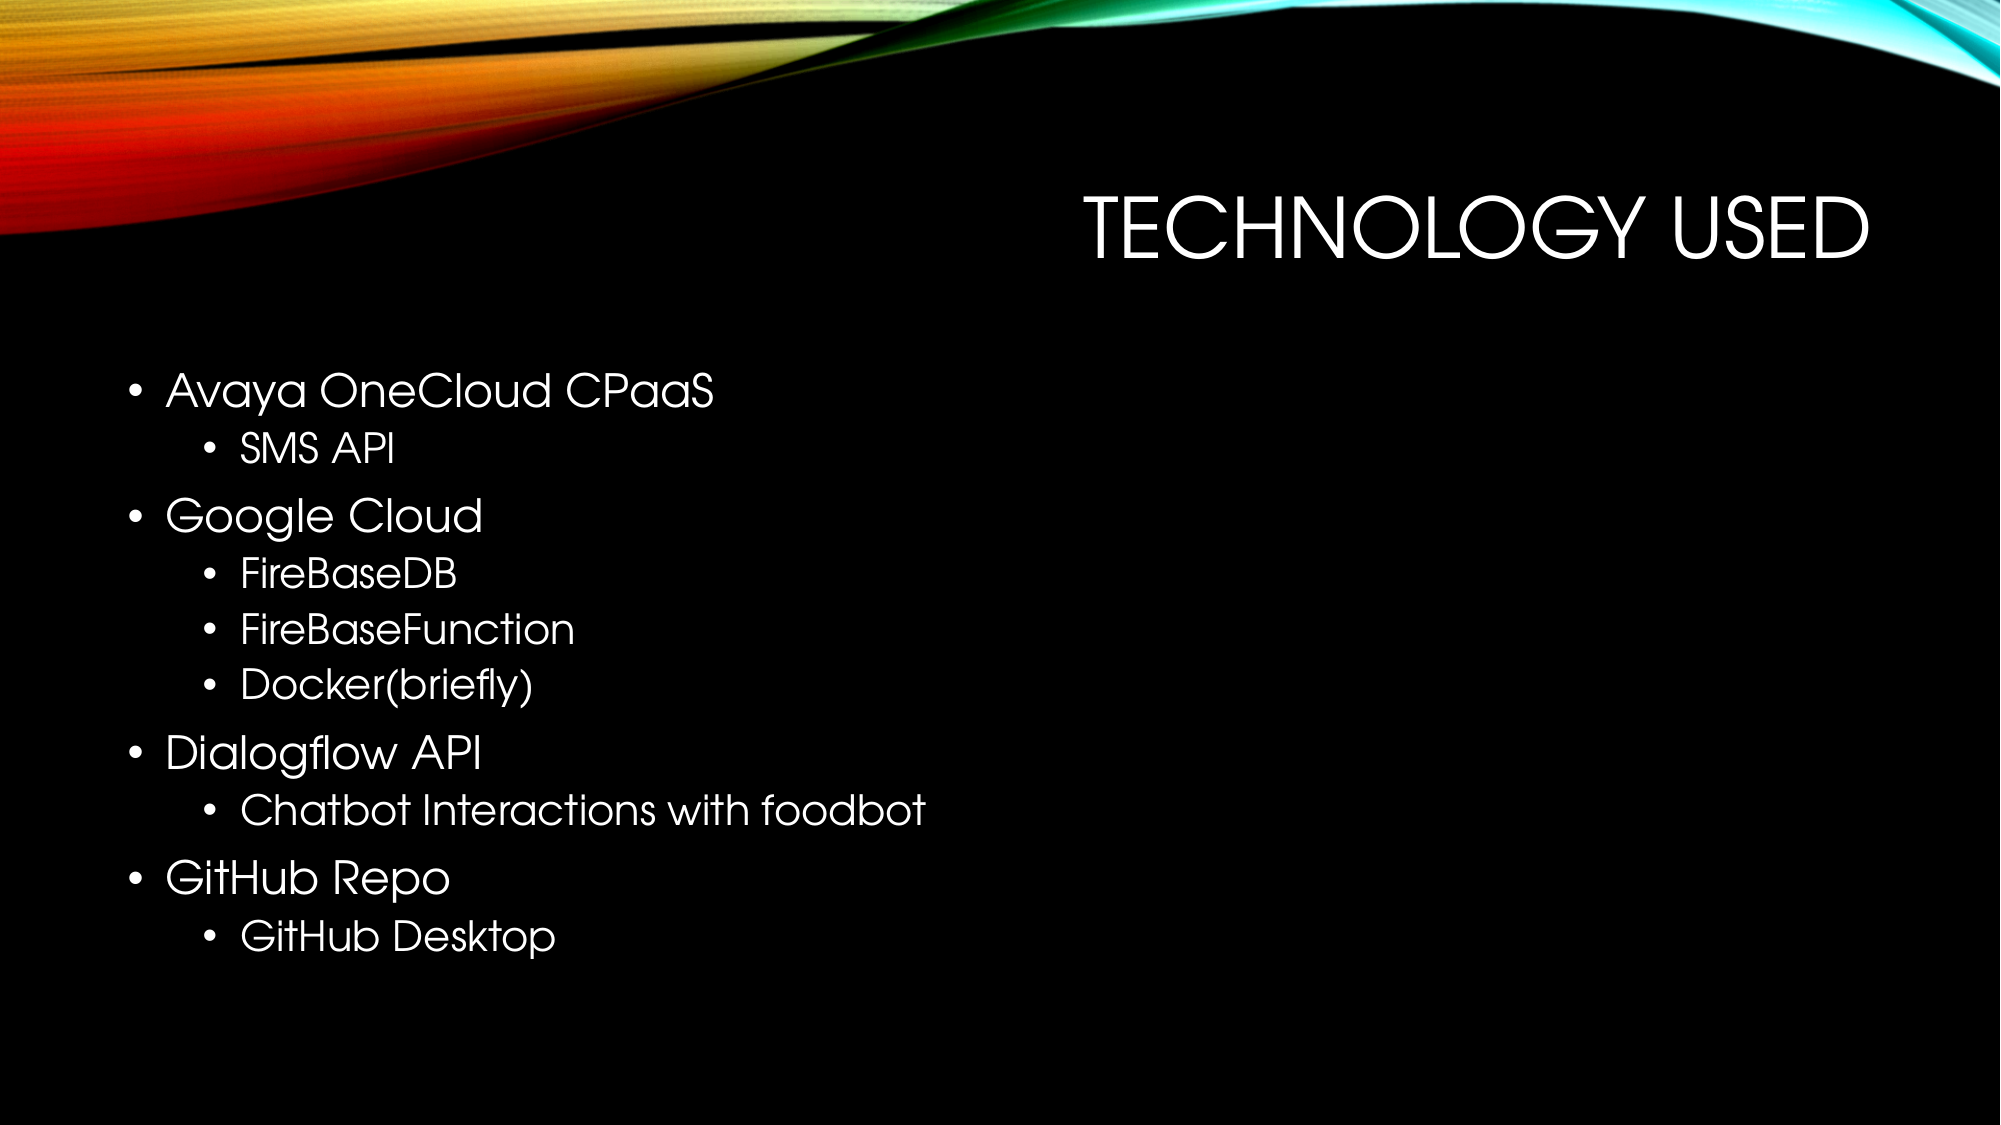

# Technology Used
Avaya OneCloud CPaaS
SMS API
Google Cloud
FireBaseDB
FireBaseFunction
Docker(briefly)
Dialogflow API
Chatbot Interactions with foodbot
GitHub Repo
GitHub Desktop